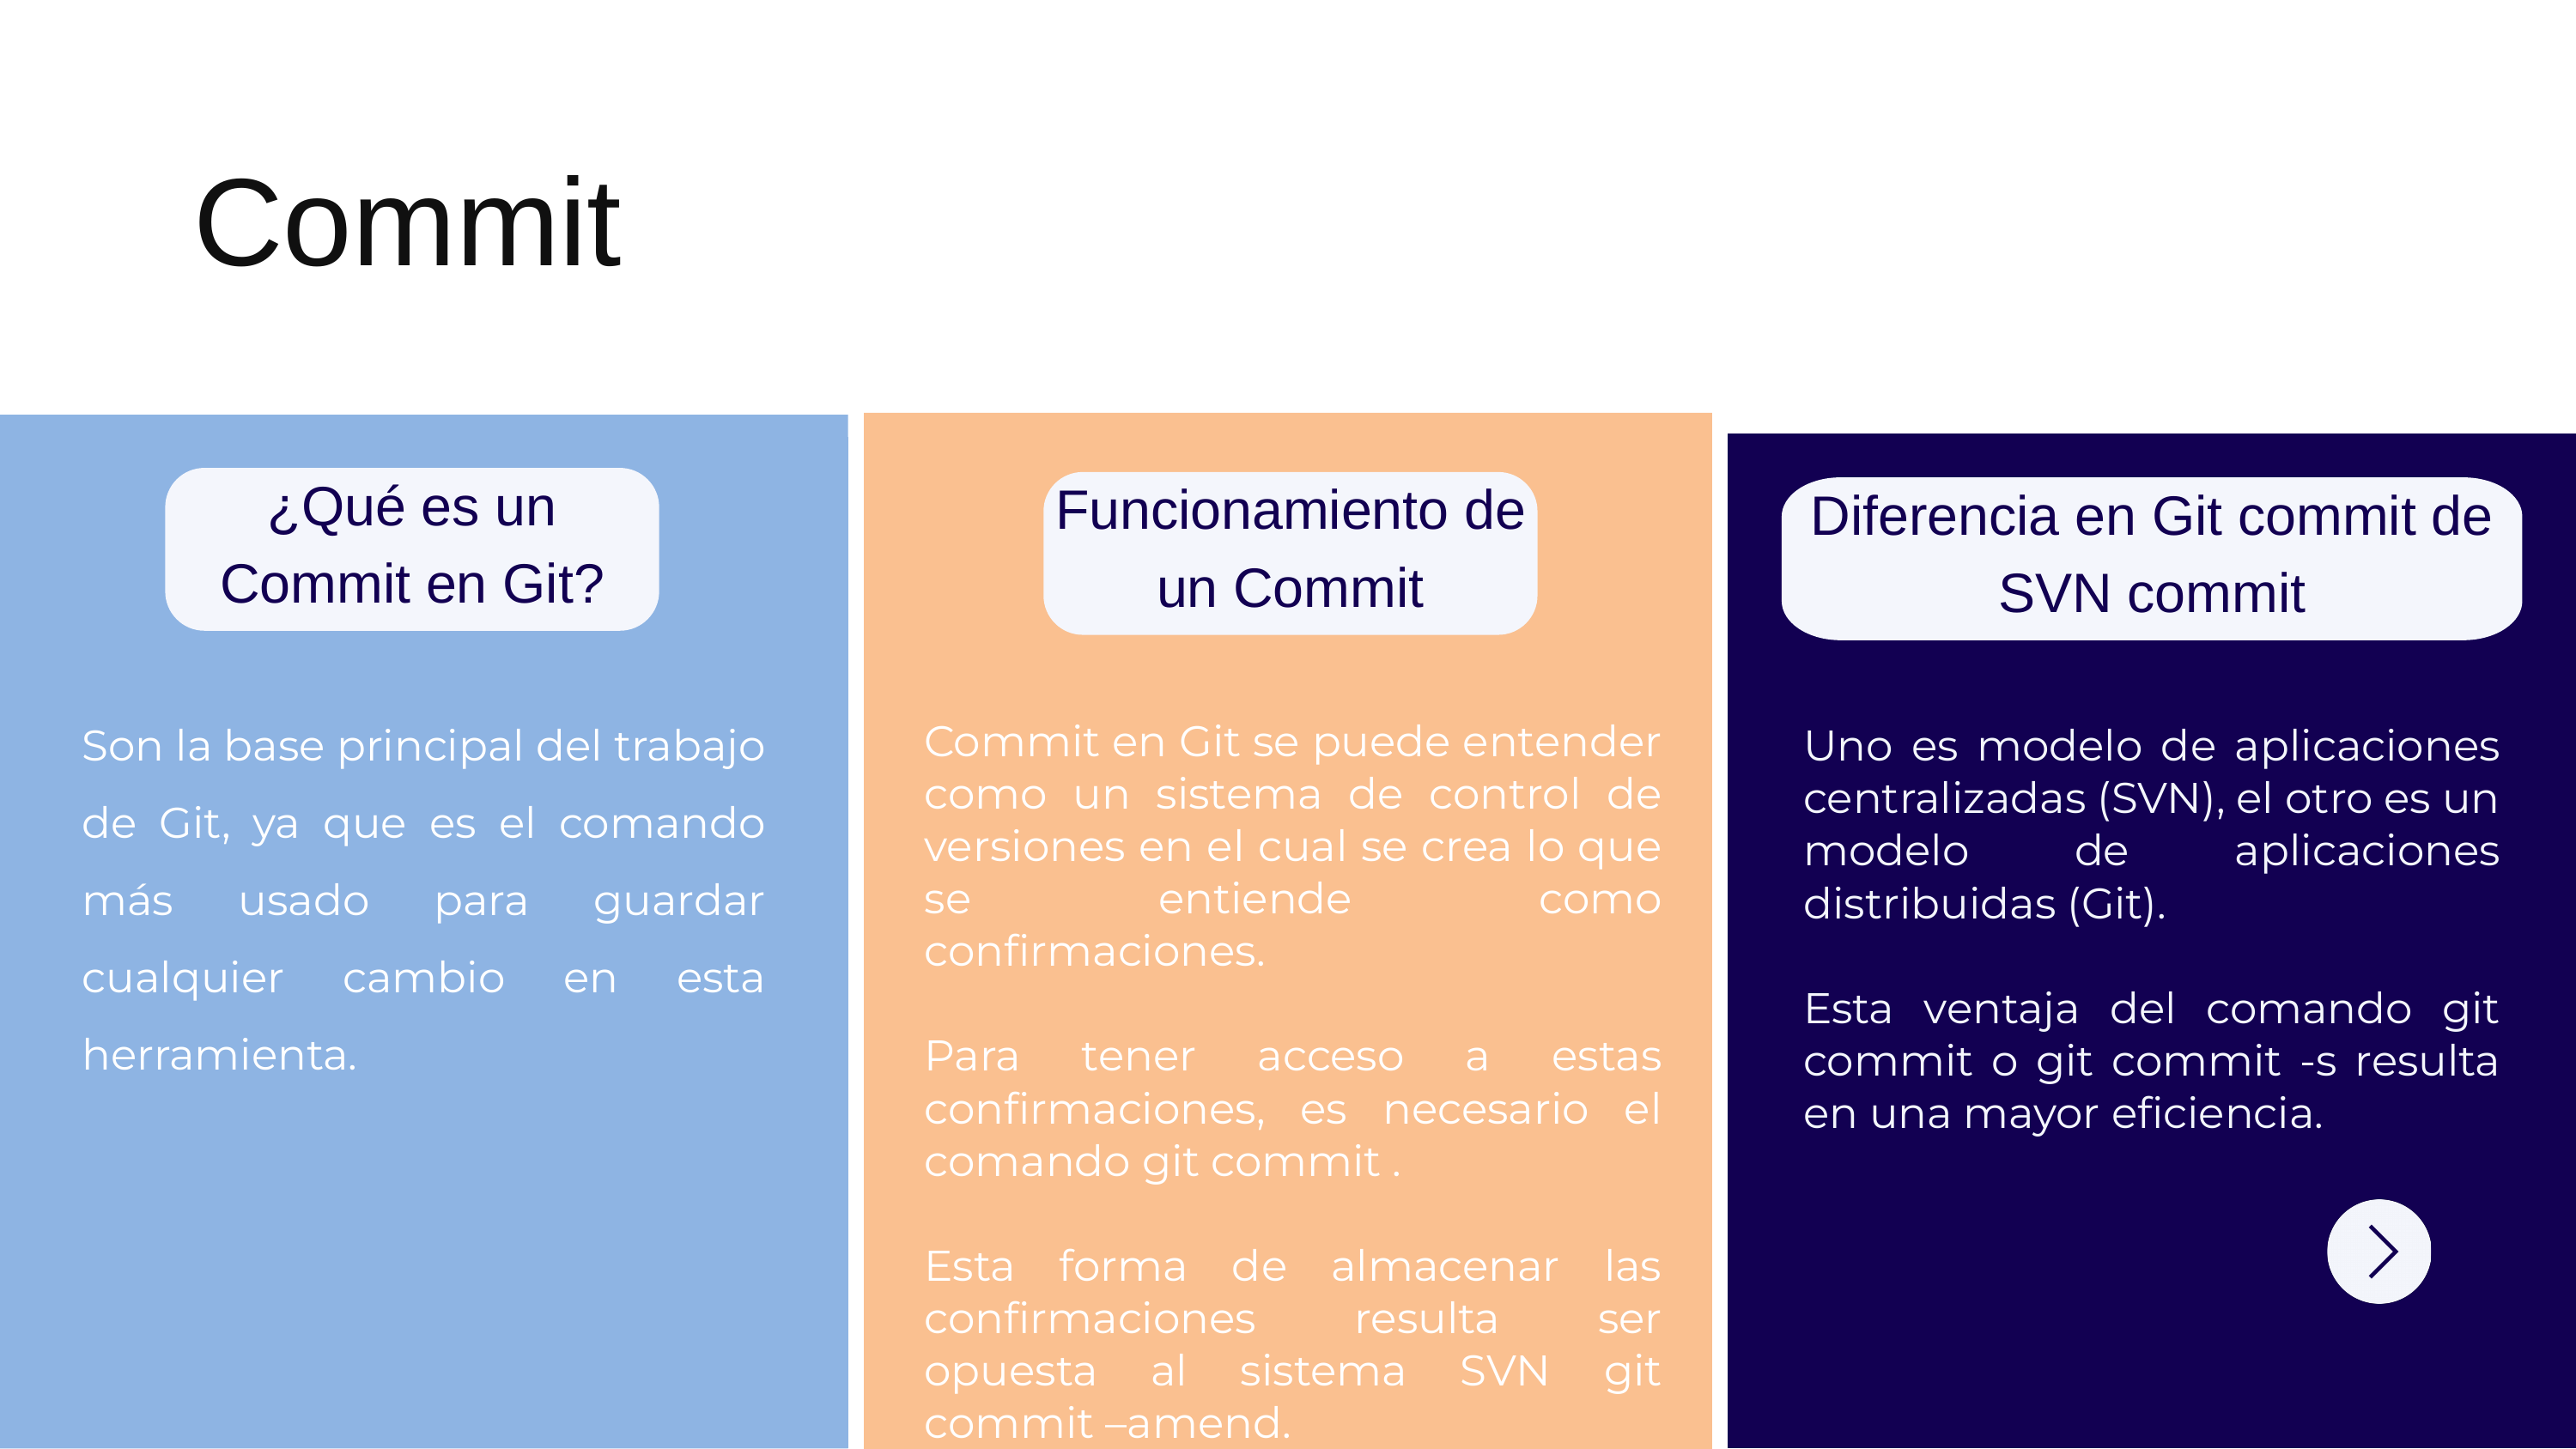

Commit

Funcionamiento de un Commit

¿Qué es un Commit en Git?

Diferencia en Git commit de SVN commit
Son la base principal del trabajo de Git, ya que es el comando más usado para guardar cualquier cambio en esta herramienta.
Commit en Git se puede entender como un sistema de control de versiones en el cual se crea lo que se entiende como confirmaciones.

Para tener acceso a estas confirmaciones, es necesario el comando git commit .

Esta forma de almacenar las confirmaciones resulta ser opuesta al sistema SVN git commit –amend.
Uno es modelo de aplicaciones centralizadas (SVN), el otro es un modelo de aplicaciones distribuidas (Git).

Esta ventaja del comando git commit o git commit -s resulta en una mayor eficiencia.